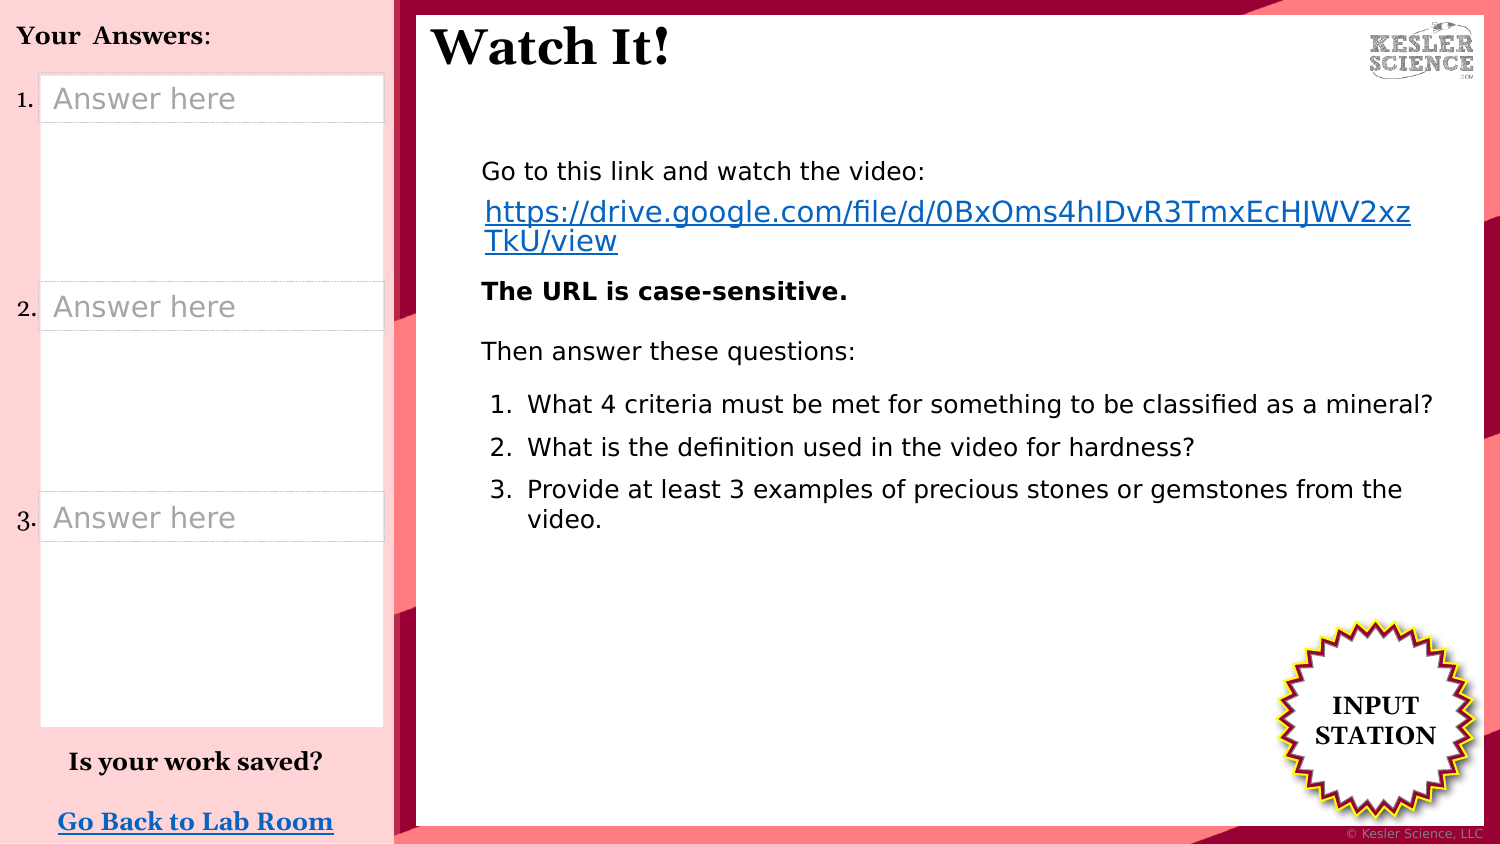

Answer here
https://drive.google.com/file/d/0BxOms4hIDvR3TmxEcHJWV2xzTkU/view
Answer here
Answer here
Is your work saved?

Go Back to Lab Room